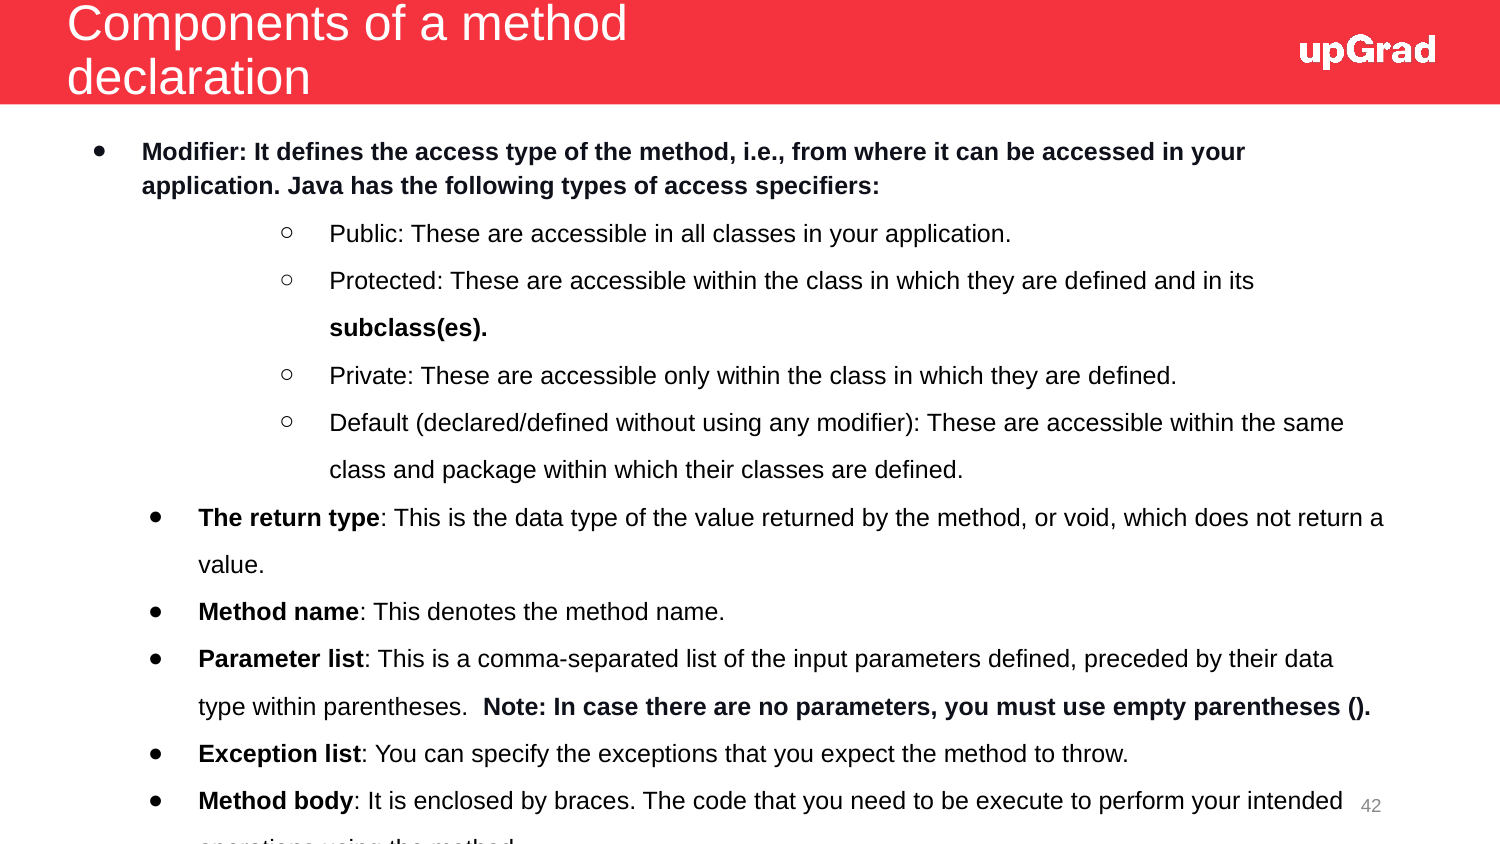

# Components of a method declaration
Modifier: It defines the access type of the method, i.e., from where it can be accessed in your application. Java has the following types of access specifiers:
Public: These are accessible in all classes in your application.
Protected: These are accessible within the class in which they are defined and in its subclass(es).
Private: These are accessible only within the class in which they are defined.
Default (declared/defined without using any modifier): These are accessible within the same class and package within which their classes are defined.
The return type: This is the data type of the value returned by the method, or void, which does not return a value.
Method name: This denotes the method name.
Parameter list: This is a comma-separated list of the input parameters defined, preceded by their data type within parentheses.  Note: In case there are no parameters, you must use empty parentheses ().
Exception list: You can specify the exceptions that you expect the method to throw.
Method body: It is enclosed by braces. The code that you need to be execute to perform your intended operations using the method.

42